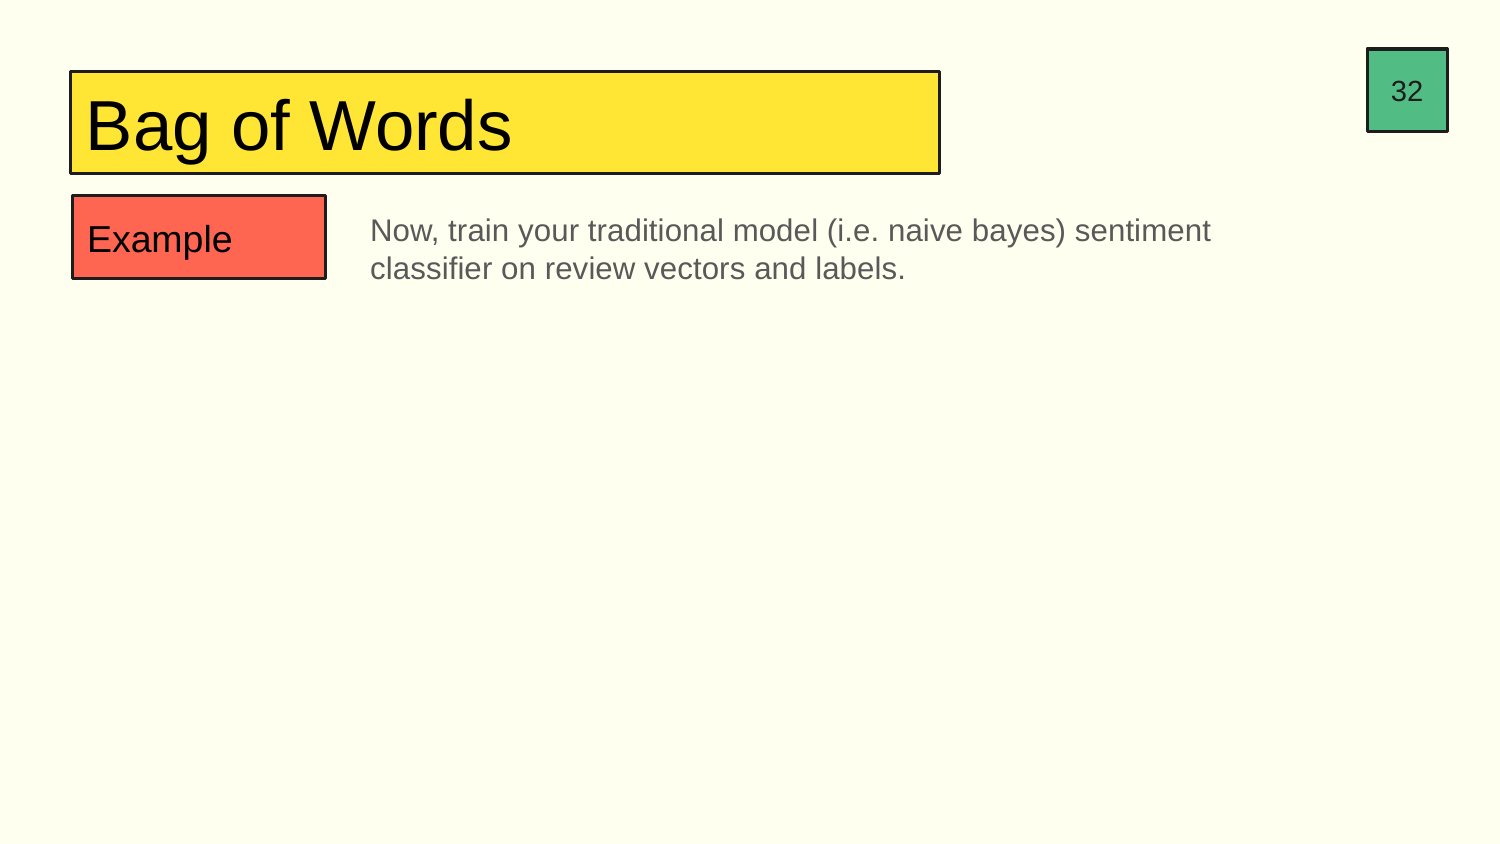

32
Bag of Words
Now, train your traditional model (i.e. naive bayes) sentiment classifier on review vectors and labels.
Example